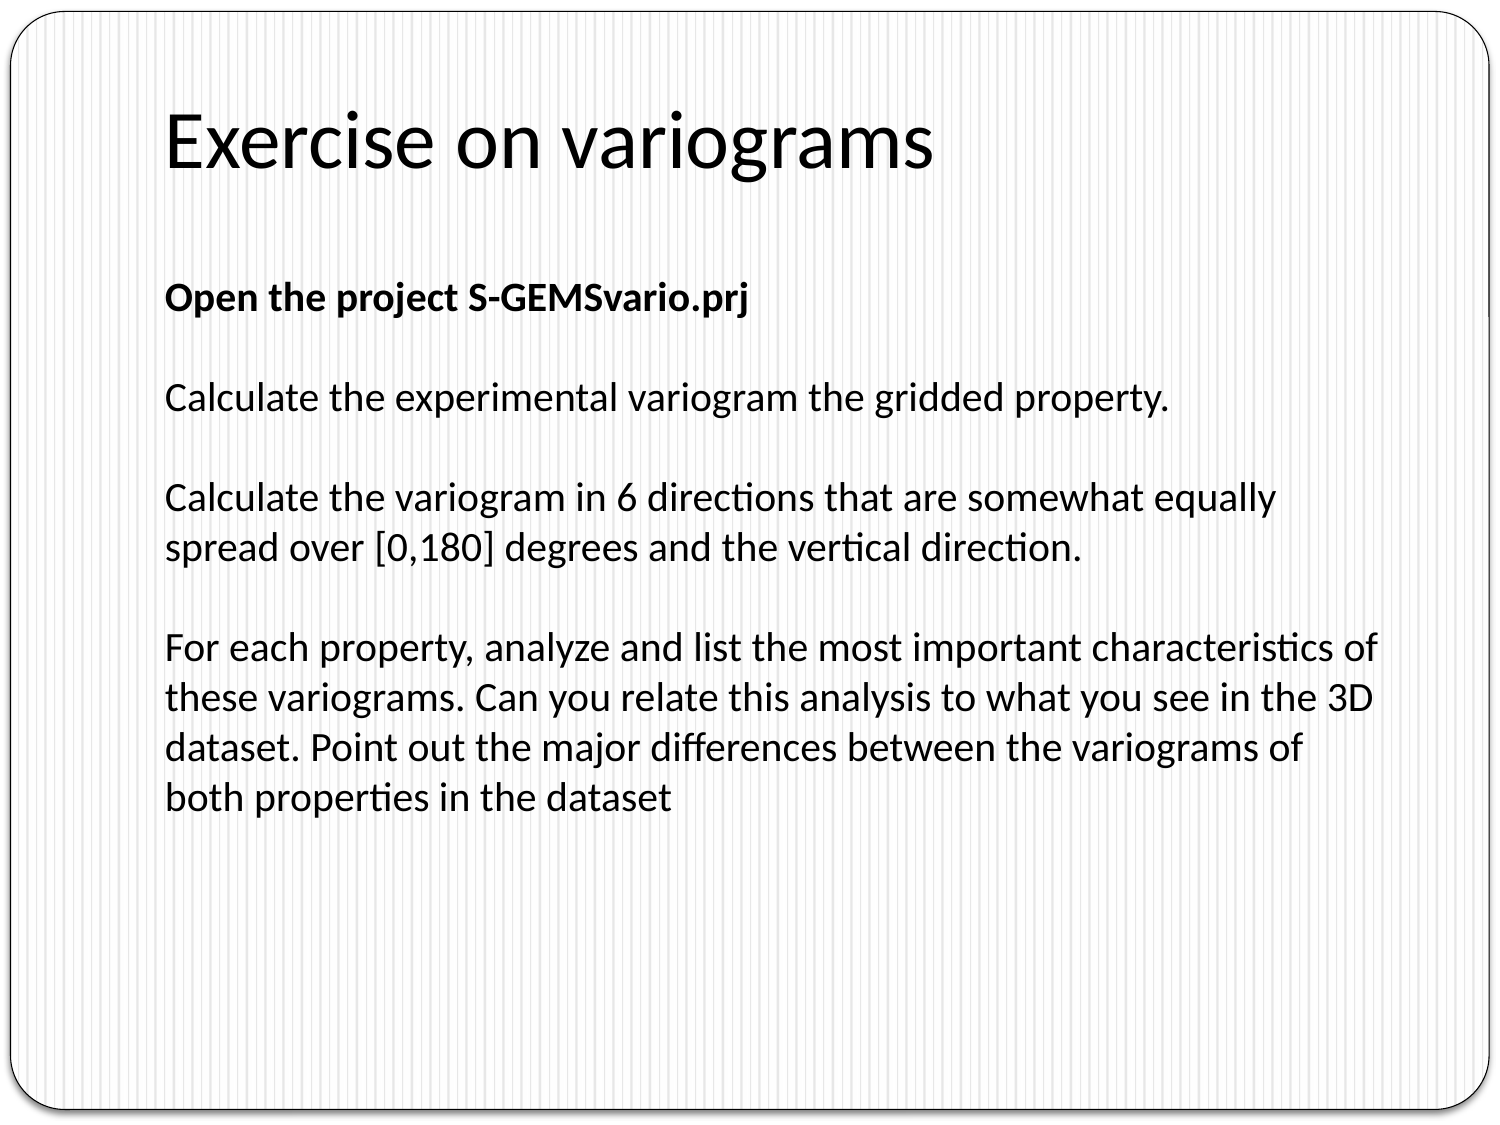

# Exercise on variograms
Open the project S-GEMSvario.prj

Calculate the experimental variogram the gridded property.

Calculate the variogram in 6 directions that are somewhat equally spread over [0,180] degrees and the vertical direction.

For each property, analyze and list the most important characteristics of these variograms. Can you relate this analysis to what you see in the 3D dataset. Point out the major differences between the variograms of both properties in the dataset